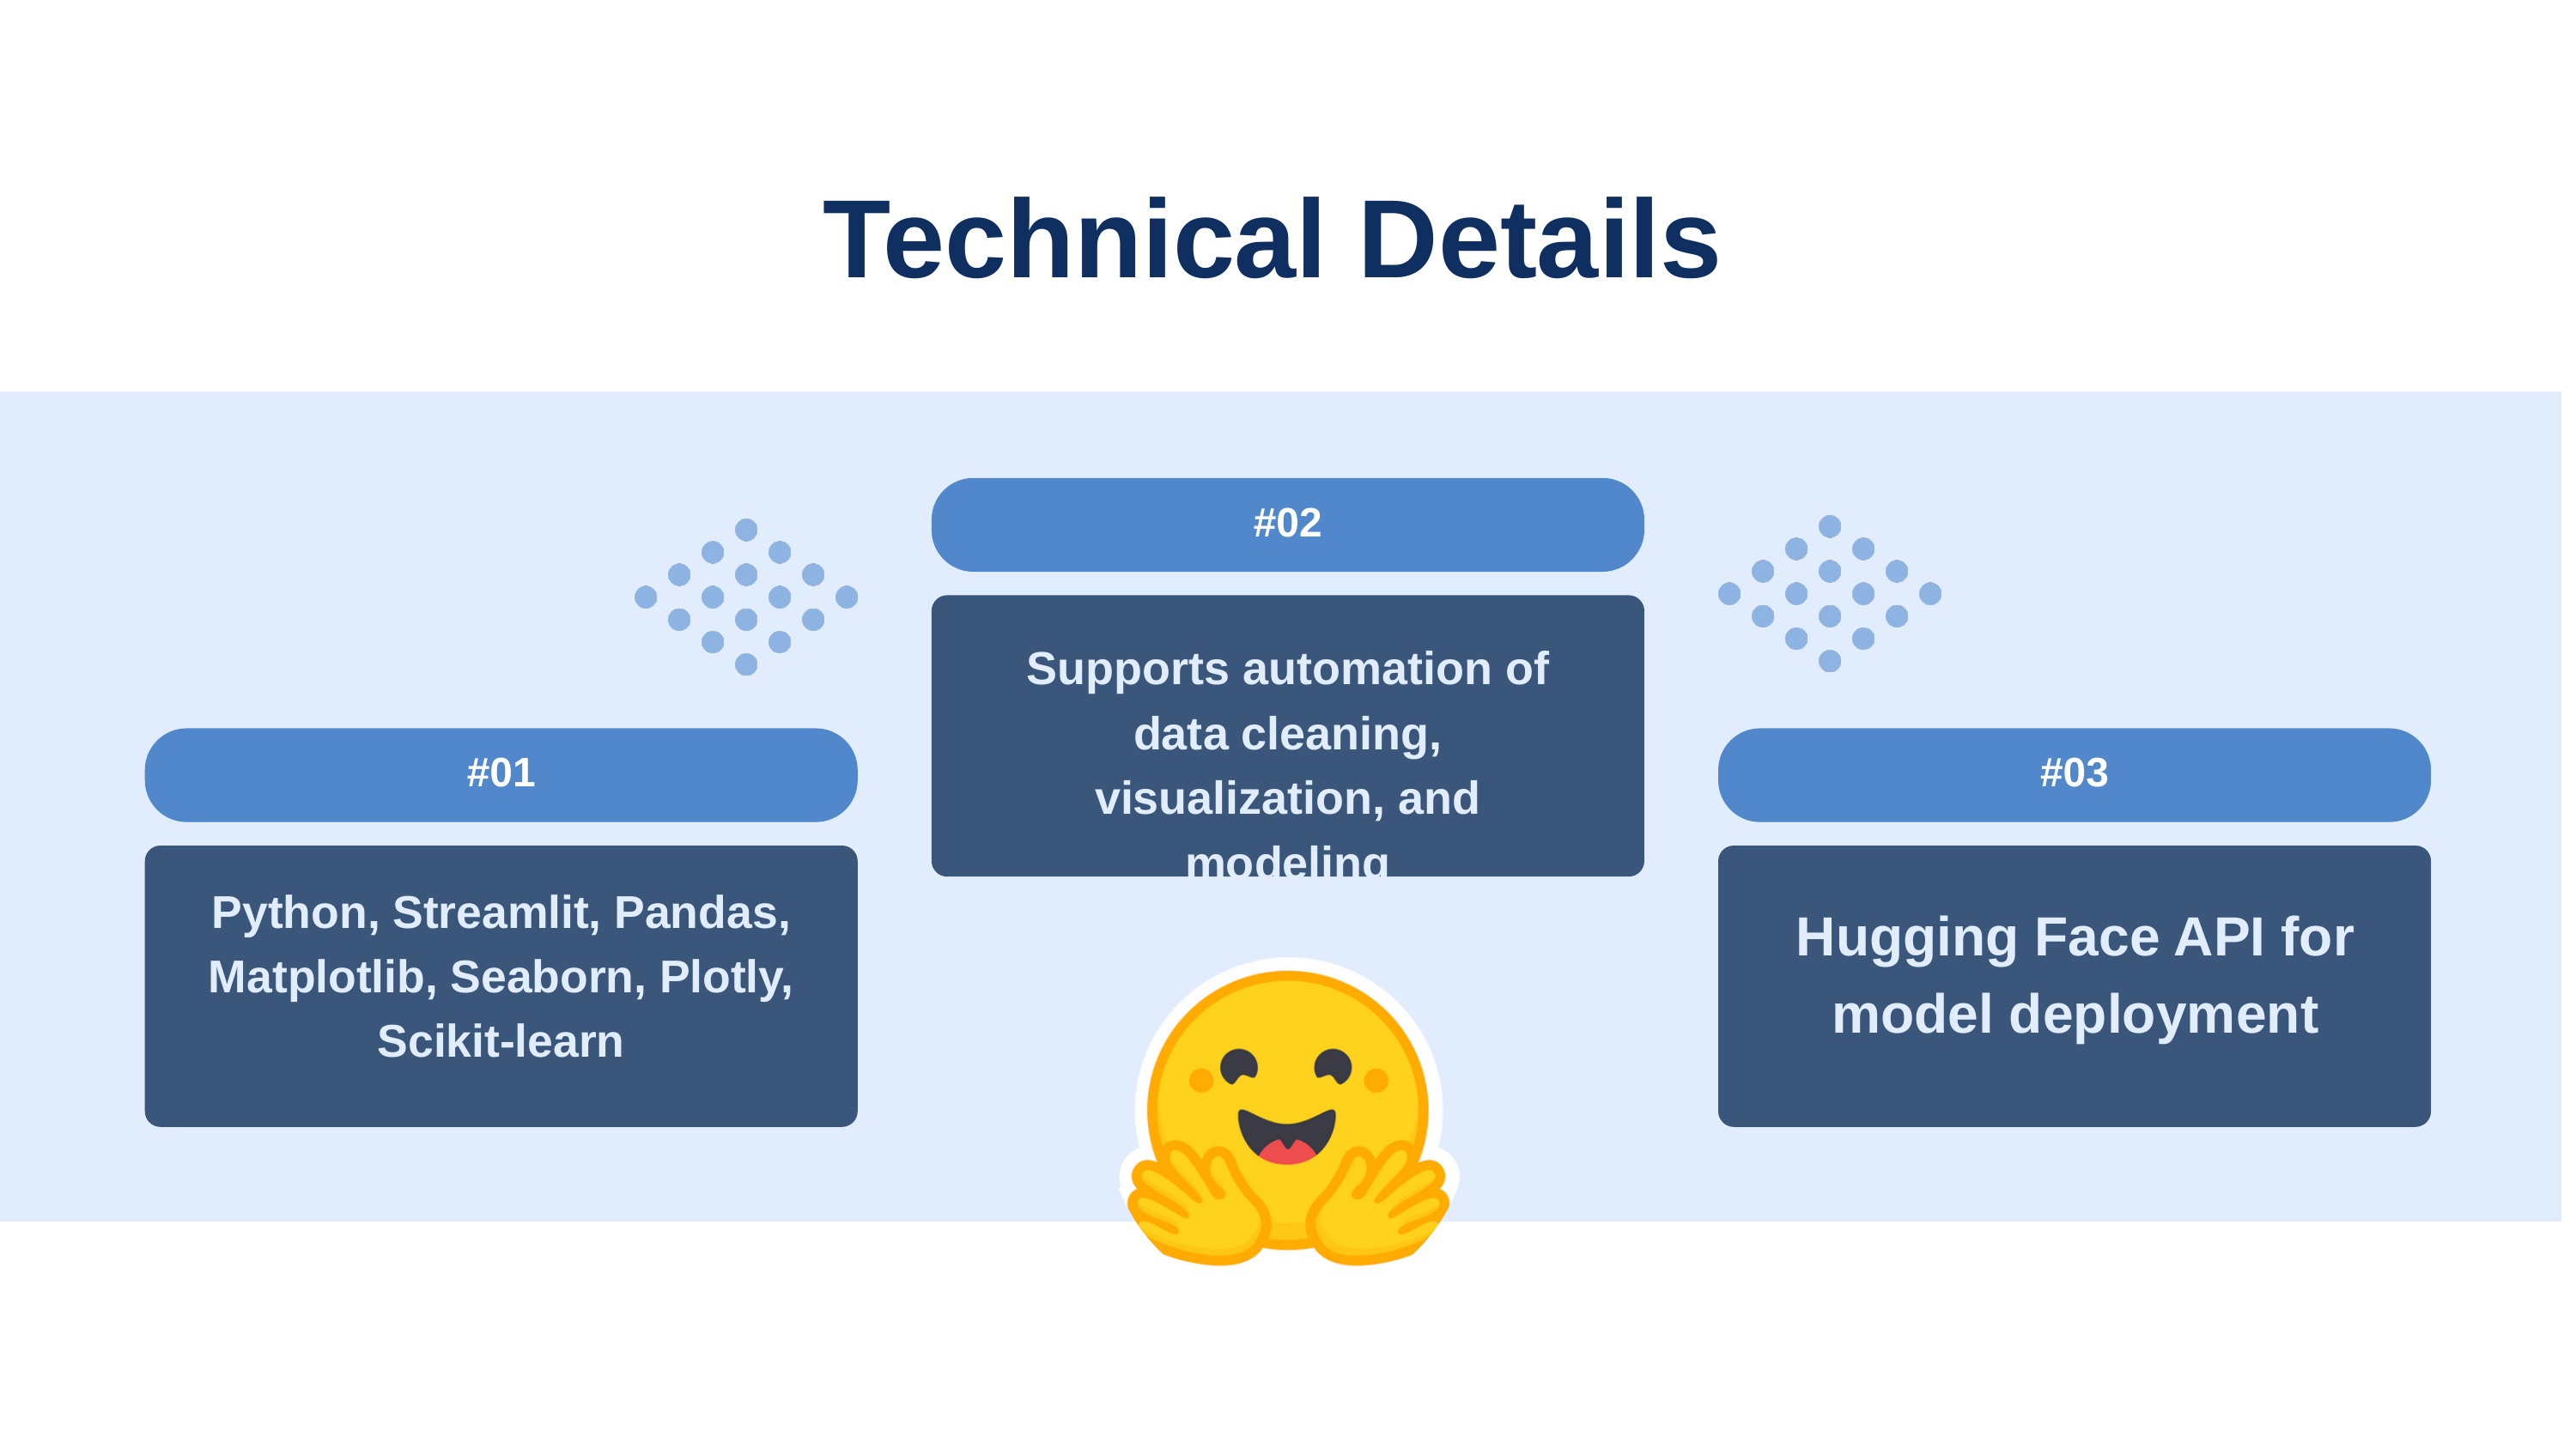

Technical Details

#02

Supports automation of data cleaning, visualization, and modeling

#01
#03

Python, Streamlit, Pandas, Matplotlib, Seaborn, Plotly, Scikit-learn
Hugging Face API for model deployment